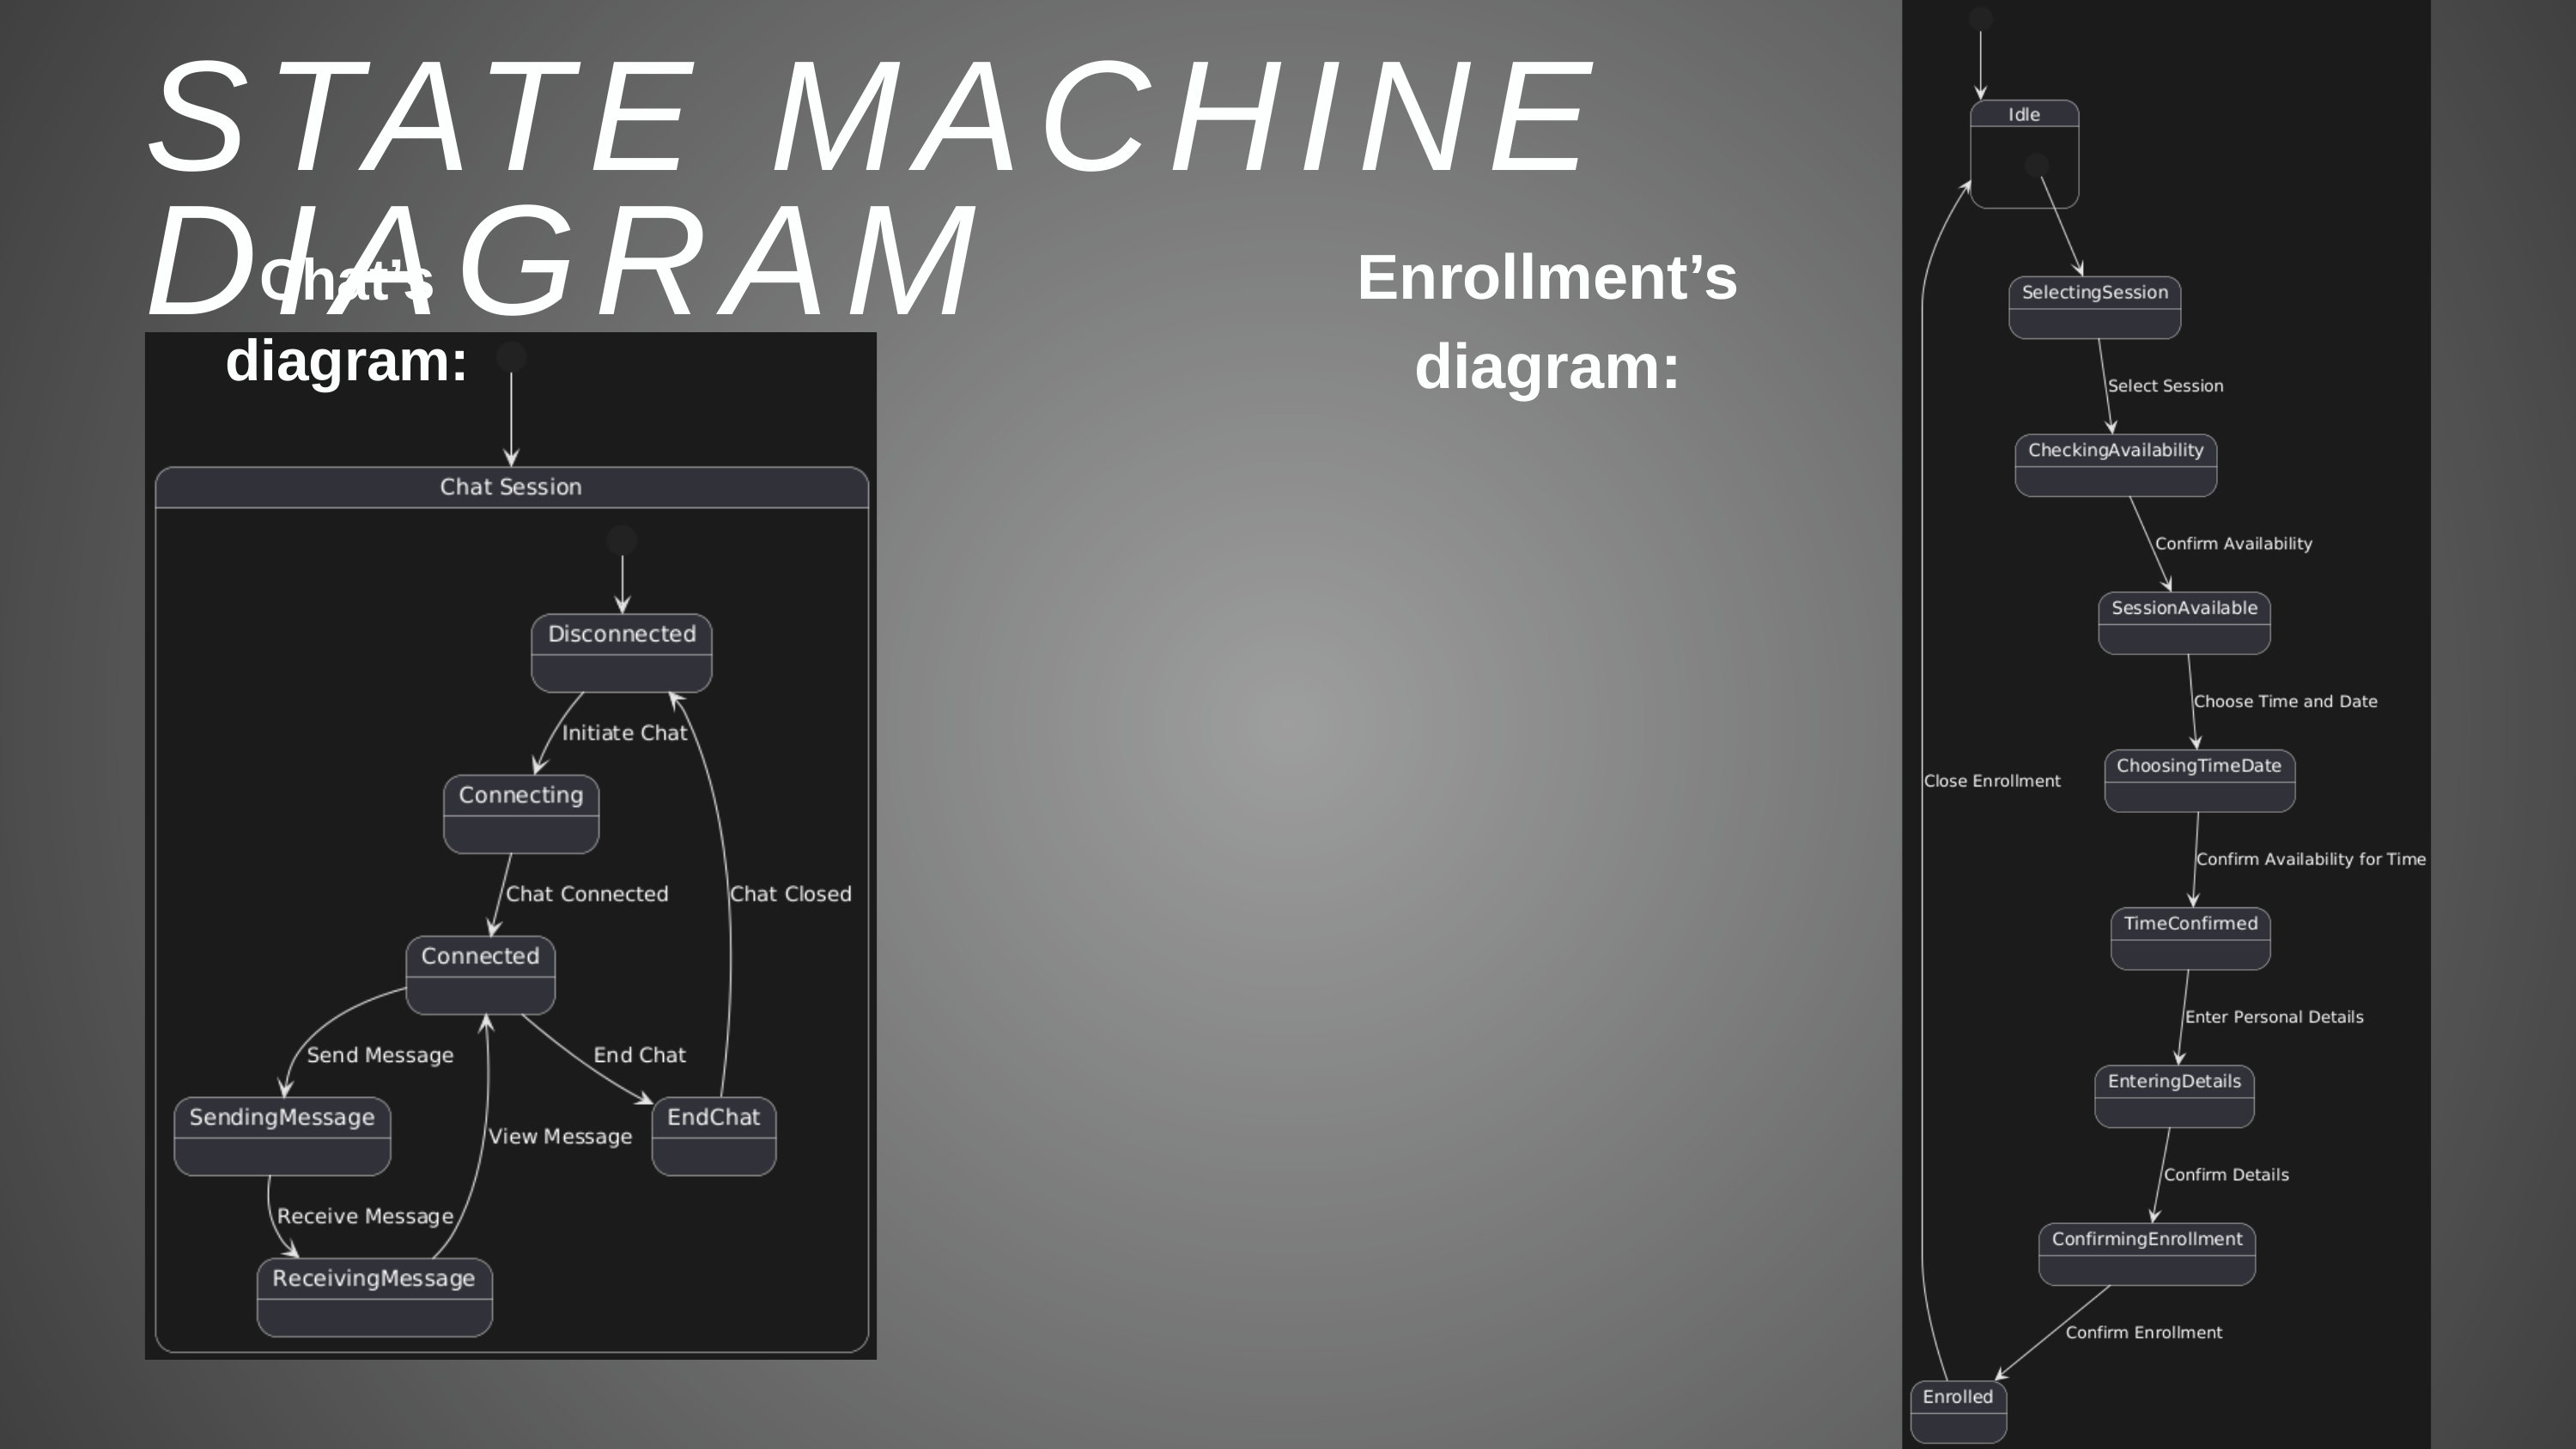

STATE MACHINE DIAGRAM
Enrollment’s diagram:
Chat’s diagram: